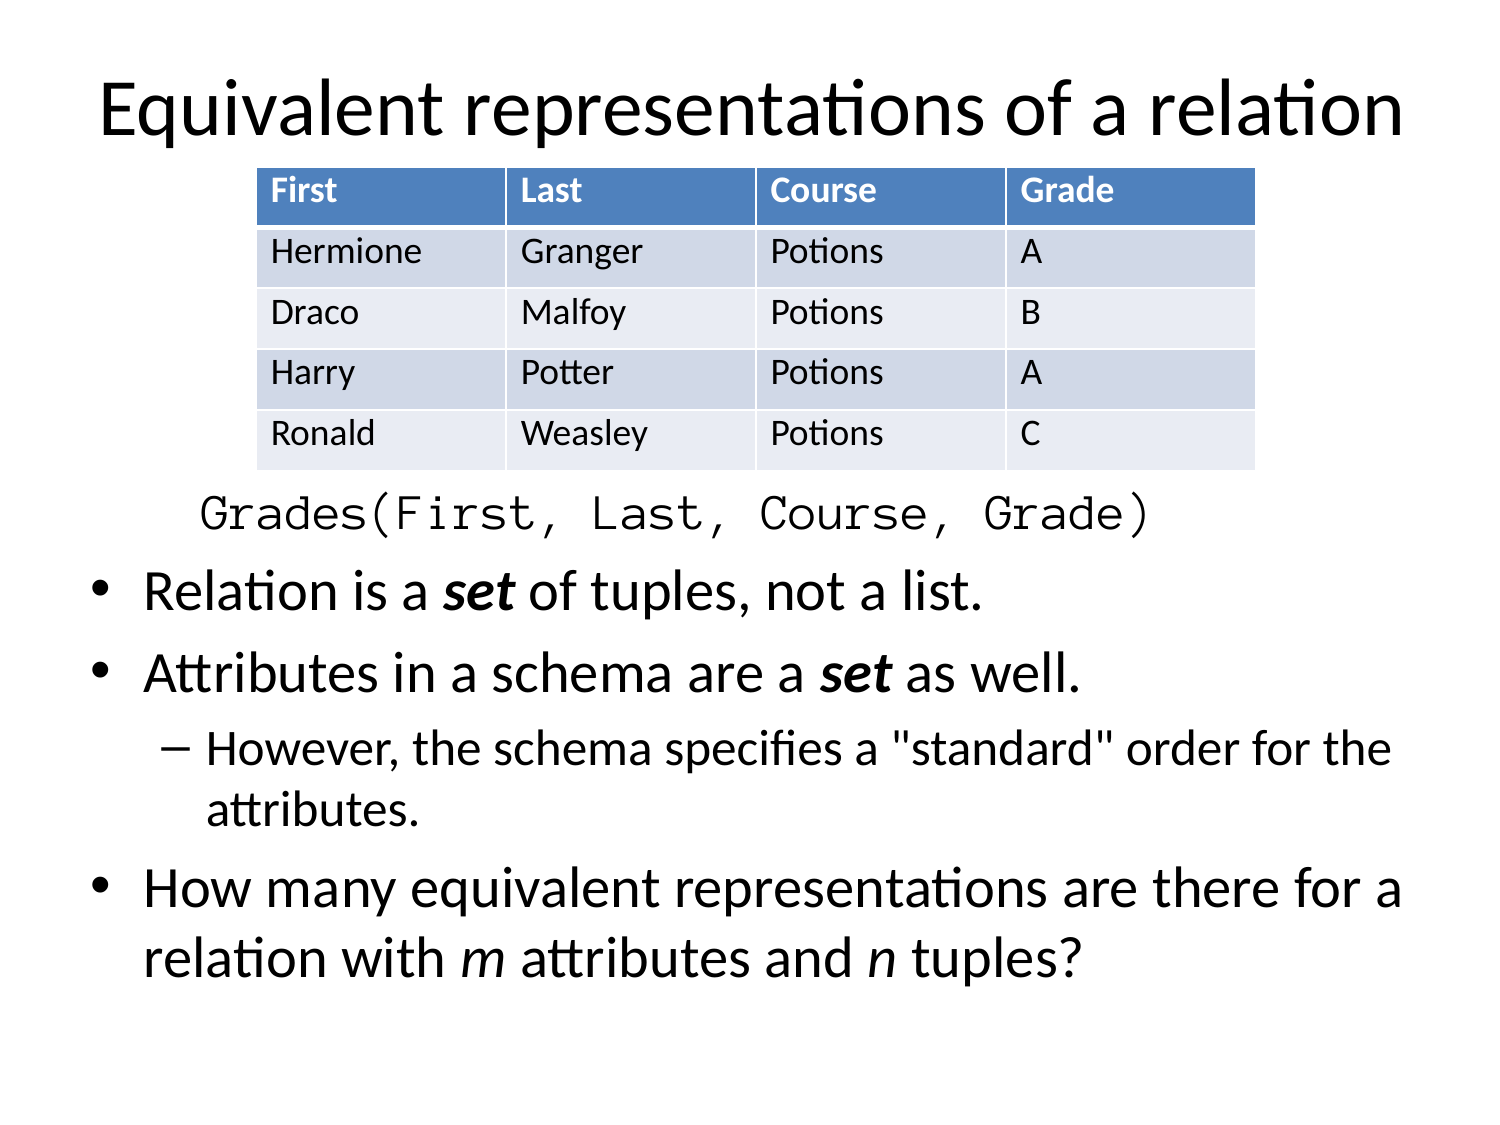

# Equivalent representations of a relation
| First | Last | Course | Grade |
| --- | --- | --- | --- |
| Hermione | Granger | Potions | A |
| Draco | Malfoy | Potions | B |
| Harry | Potter | Potions | A |
| Ronald | Weasley | Potions | C |
    Grades(First, Last, Course, Grade)
Relation is a set of tuples, not a list.
Attributes in a schema are a set as well.
However, the schema specifies a "standard" order for the attributes.
How many equivalent representations are there for a relation with m attributes and n tuples?